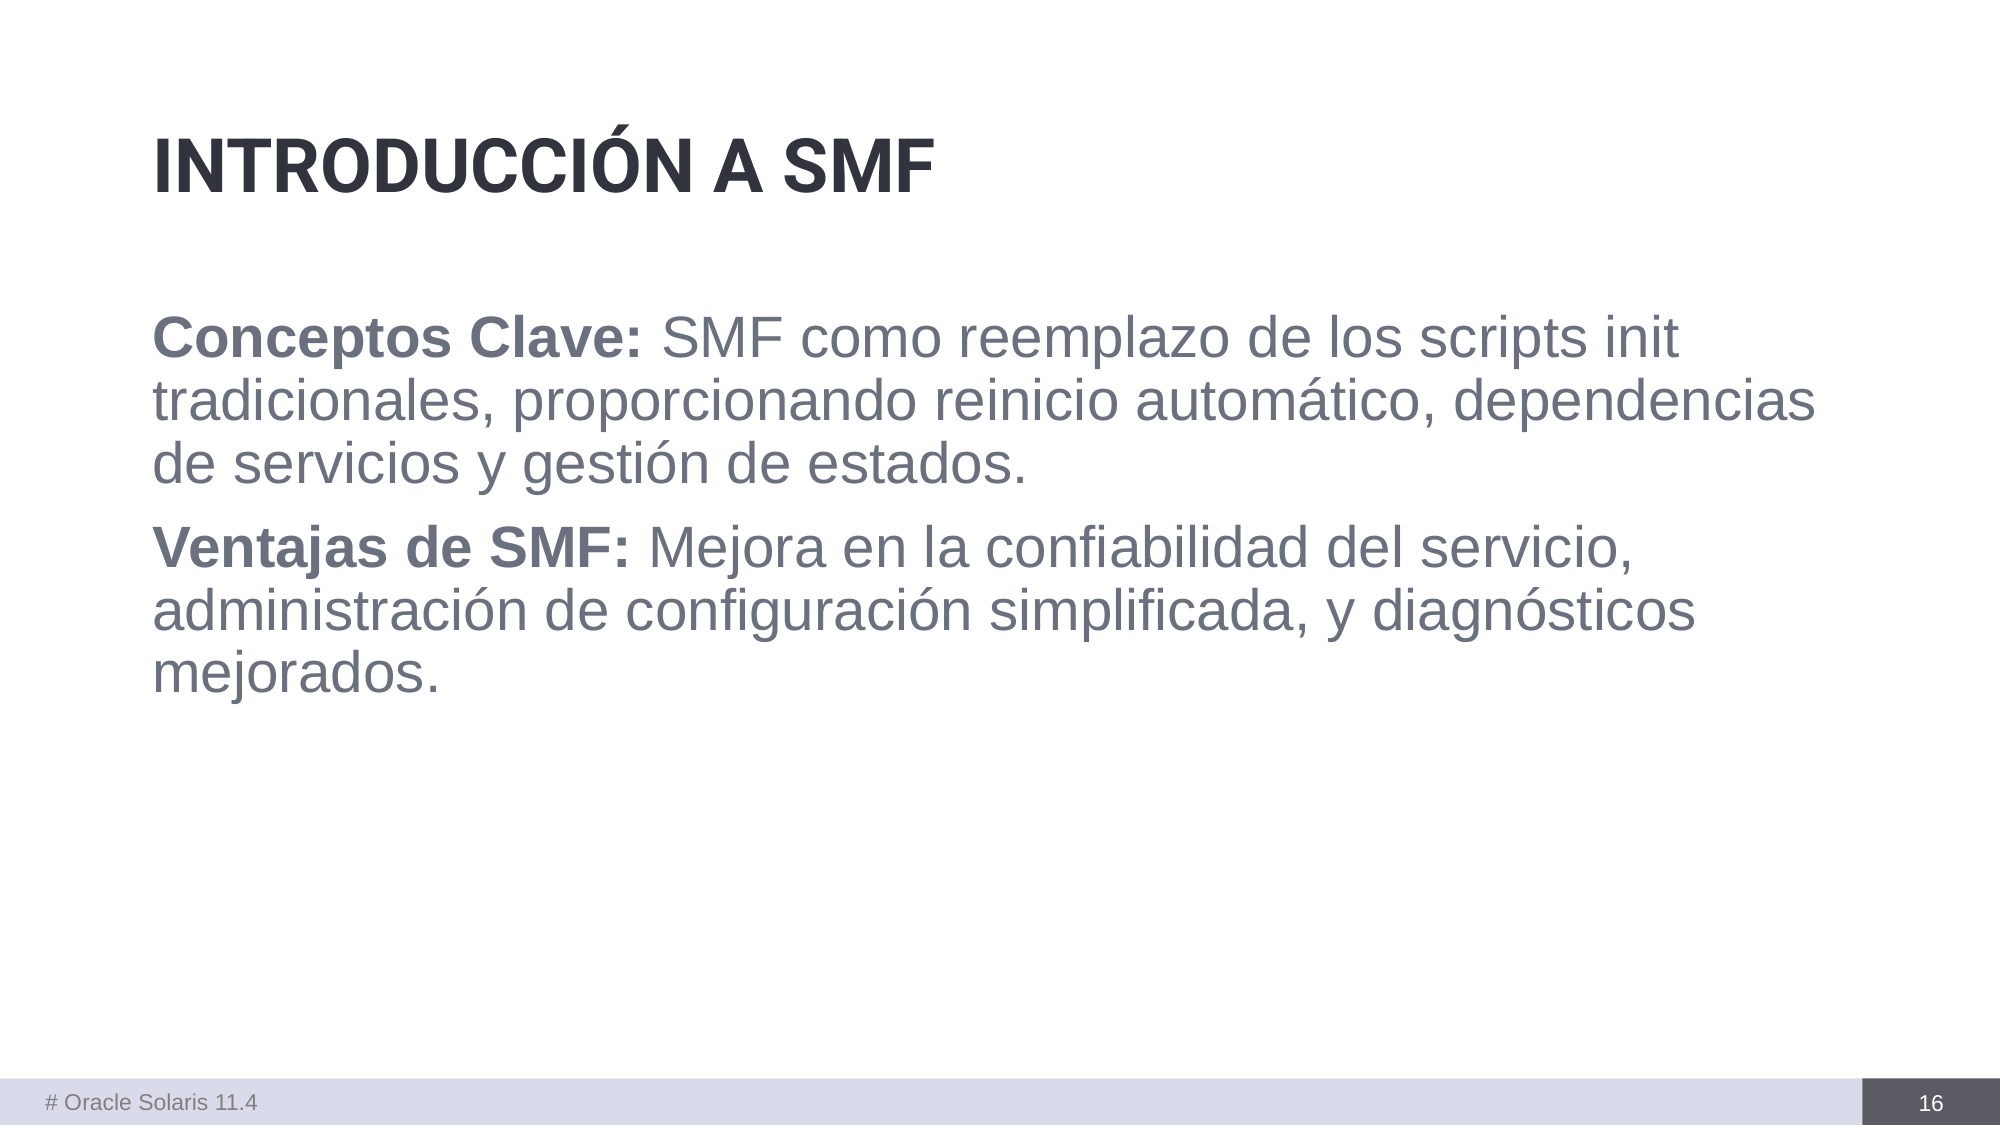

# INTRODUCCIÓN A SMF
Conceptos Clave: SMF como reemplazo de los scripts init tradicionales, proporcionando reinicio automático, dependencias de servicios y gestión de estados.
Ventajas de SMF: Mejora en la confiabilidad del servicio, administración de configuración simplificada, y diagnósticos mejorados.
# Oracle Solaris 11.4
16